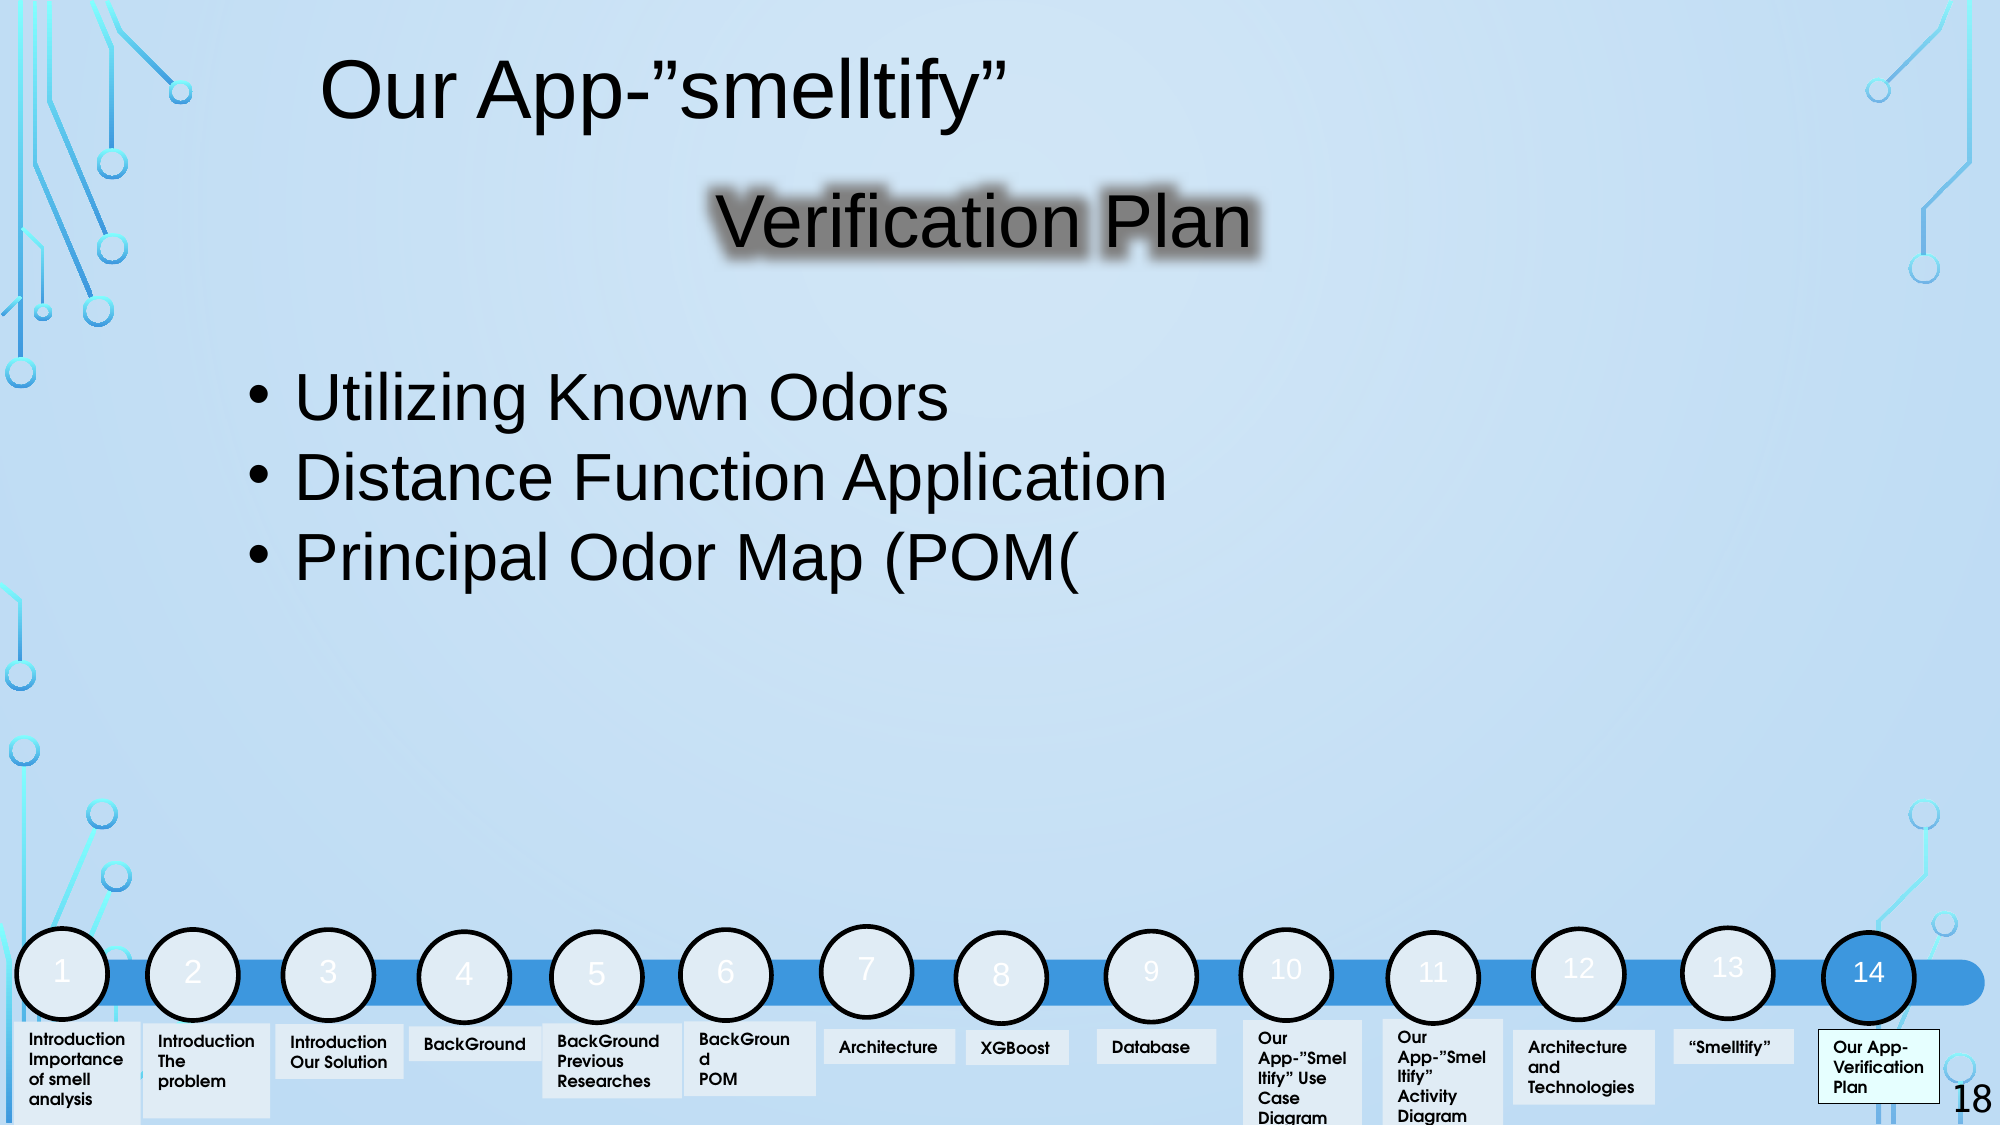

Our App-”smelltify”
Verification Plan

Utilizing Known Odors
Distance Function Application
Principal Odor Map (POM(
7
13
1
12
2
3
6
10
9
4
5
11
14
8

Our App-”Smelltify” Activity Diagram
Our App-”Smelltify” Use Case Diagram
BackGround
POM
Introduction
Importance of smell analysis
Introduction
The problem
BackGround
Previous Researches
Introduction
Our Solution
BackGround
Database
Architecture
“Smelltify”
Our App- Verification Plan
Architecture and Technologies
XGBoost
18